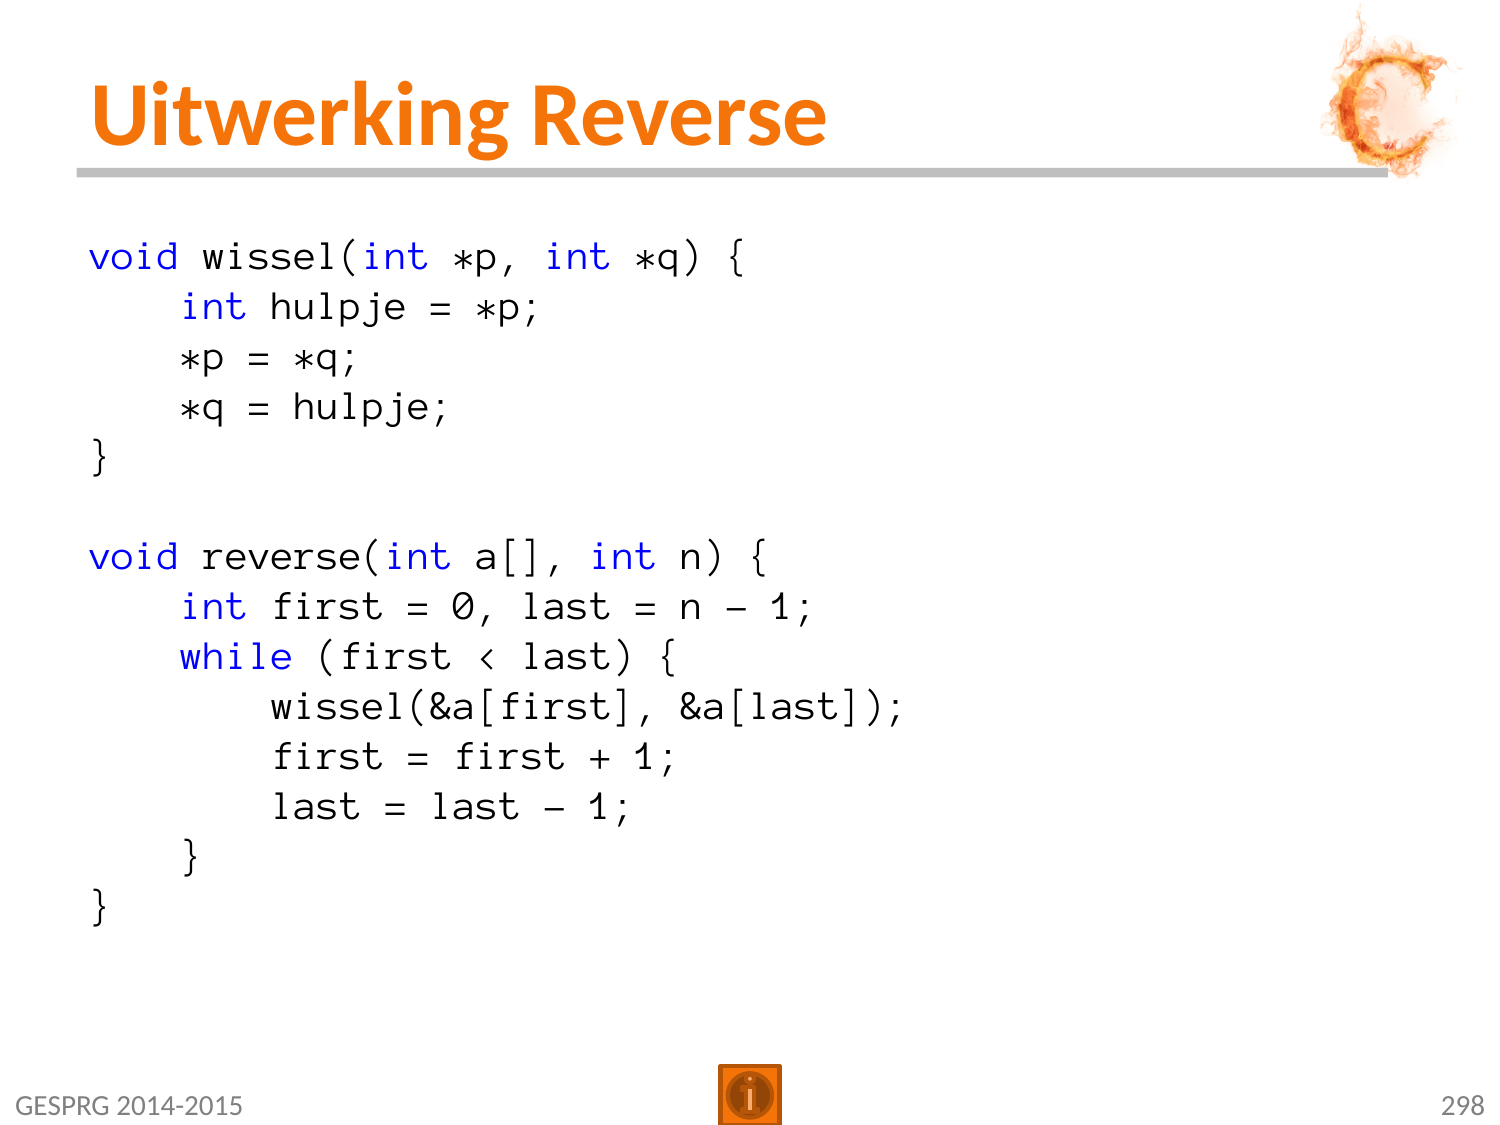

# Uitwerking Reverse
void wissel(int *p, int *q) {
    int hulpje = *p;
    *p = *q;
    *q = hulpje;
}

void reverse(int a[], int n) {
    int first = 0, last = n - 1;
    while (first < last) {
        wissel(&a[first], &a[last]);
        first = first + 1;
        last = last - 1;
    }
}

GESPRG 2014-2015
298